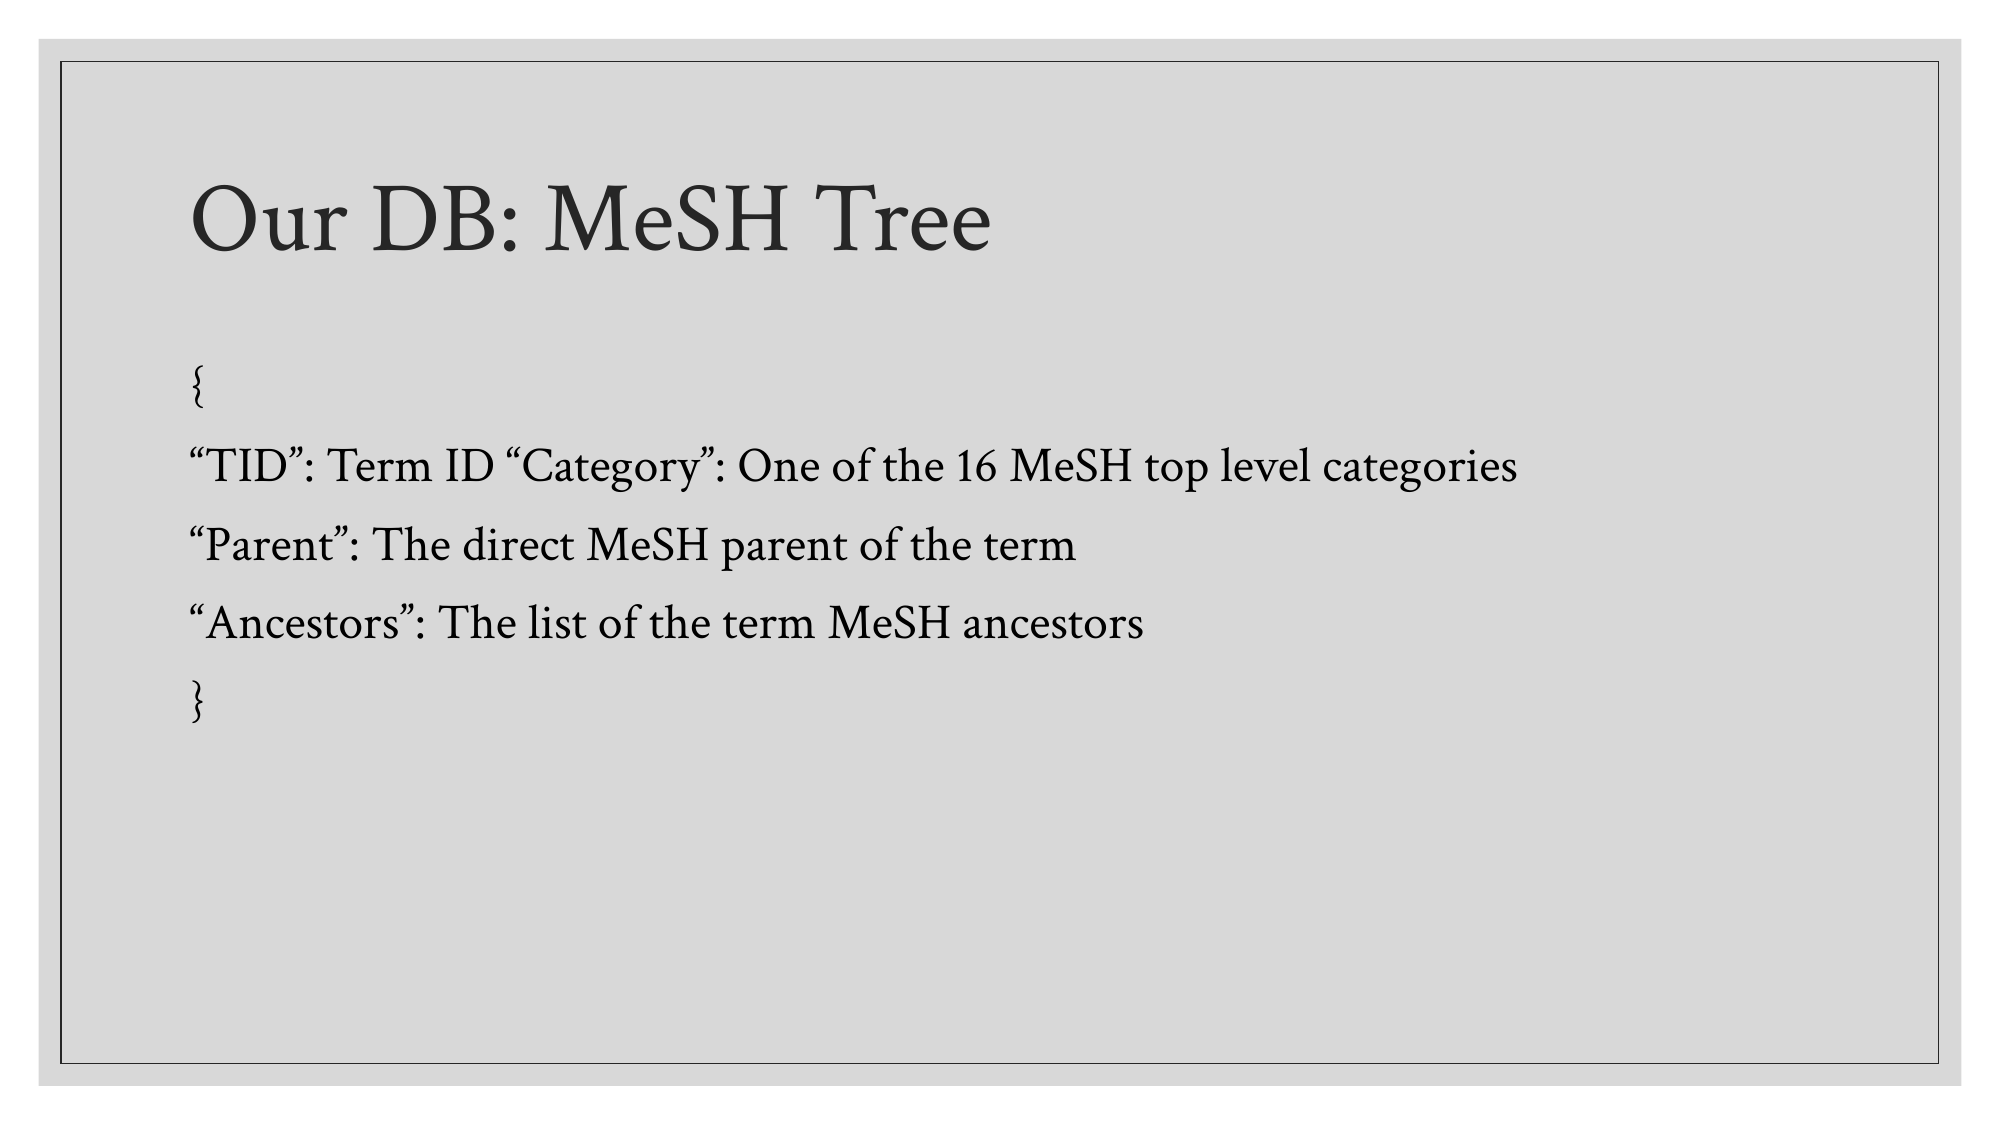

# Our DB: MeSH Tree
{
“TID”: Term ID “Category”: One of the 16 MeSH top level categories
“Parent”: The direct MeSH parent of the term
“Ancestors”: The list of the term MeSH ancestors
}